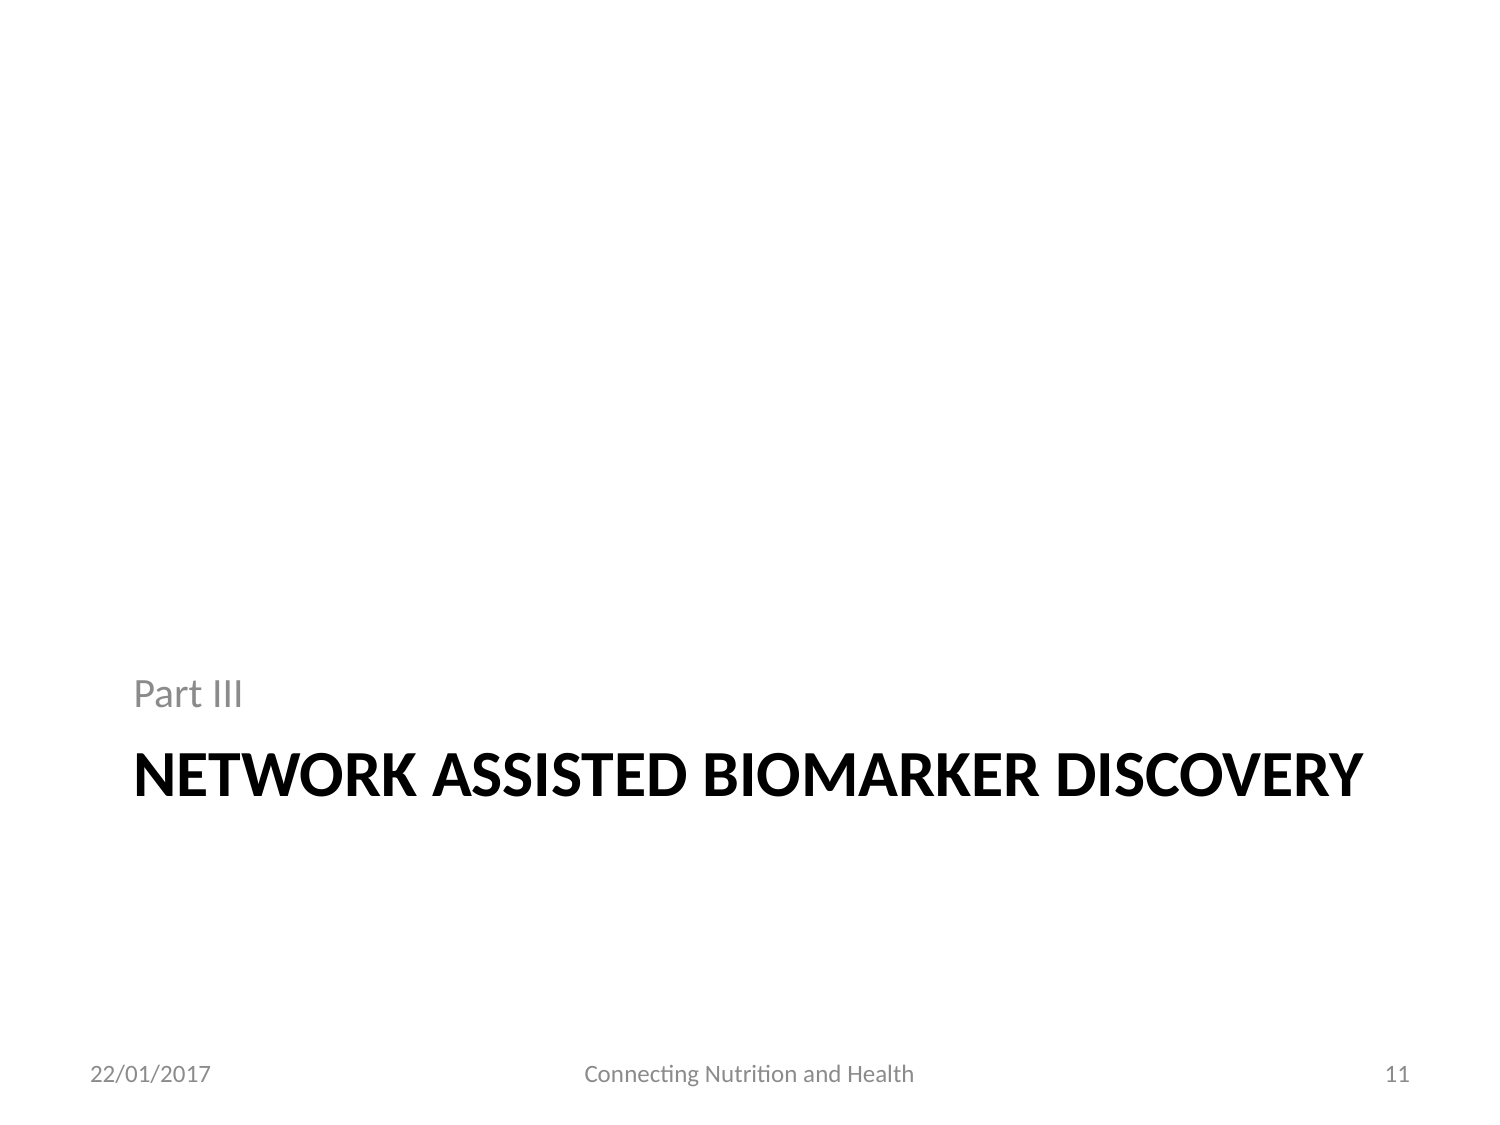

Part III
# NETWORK ASSISTED BIOMARKER DISCOVERY
22/01/2017
Connecting Nutrition and Health
11